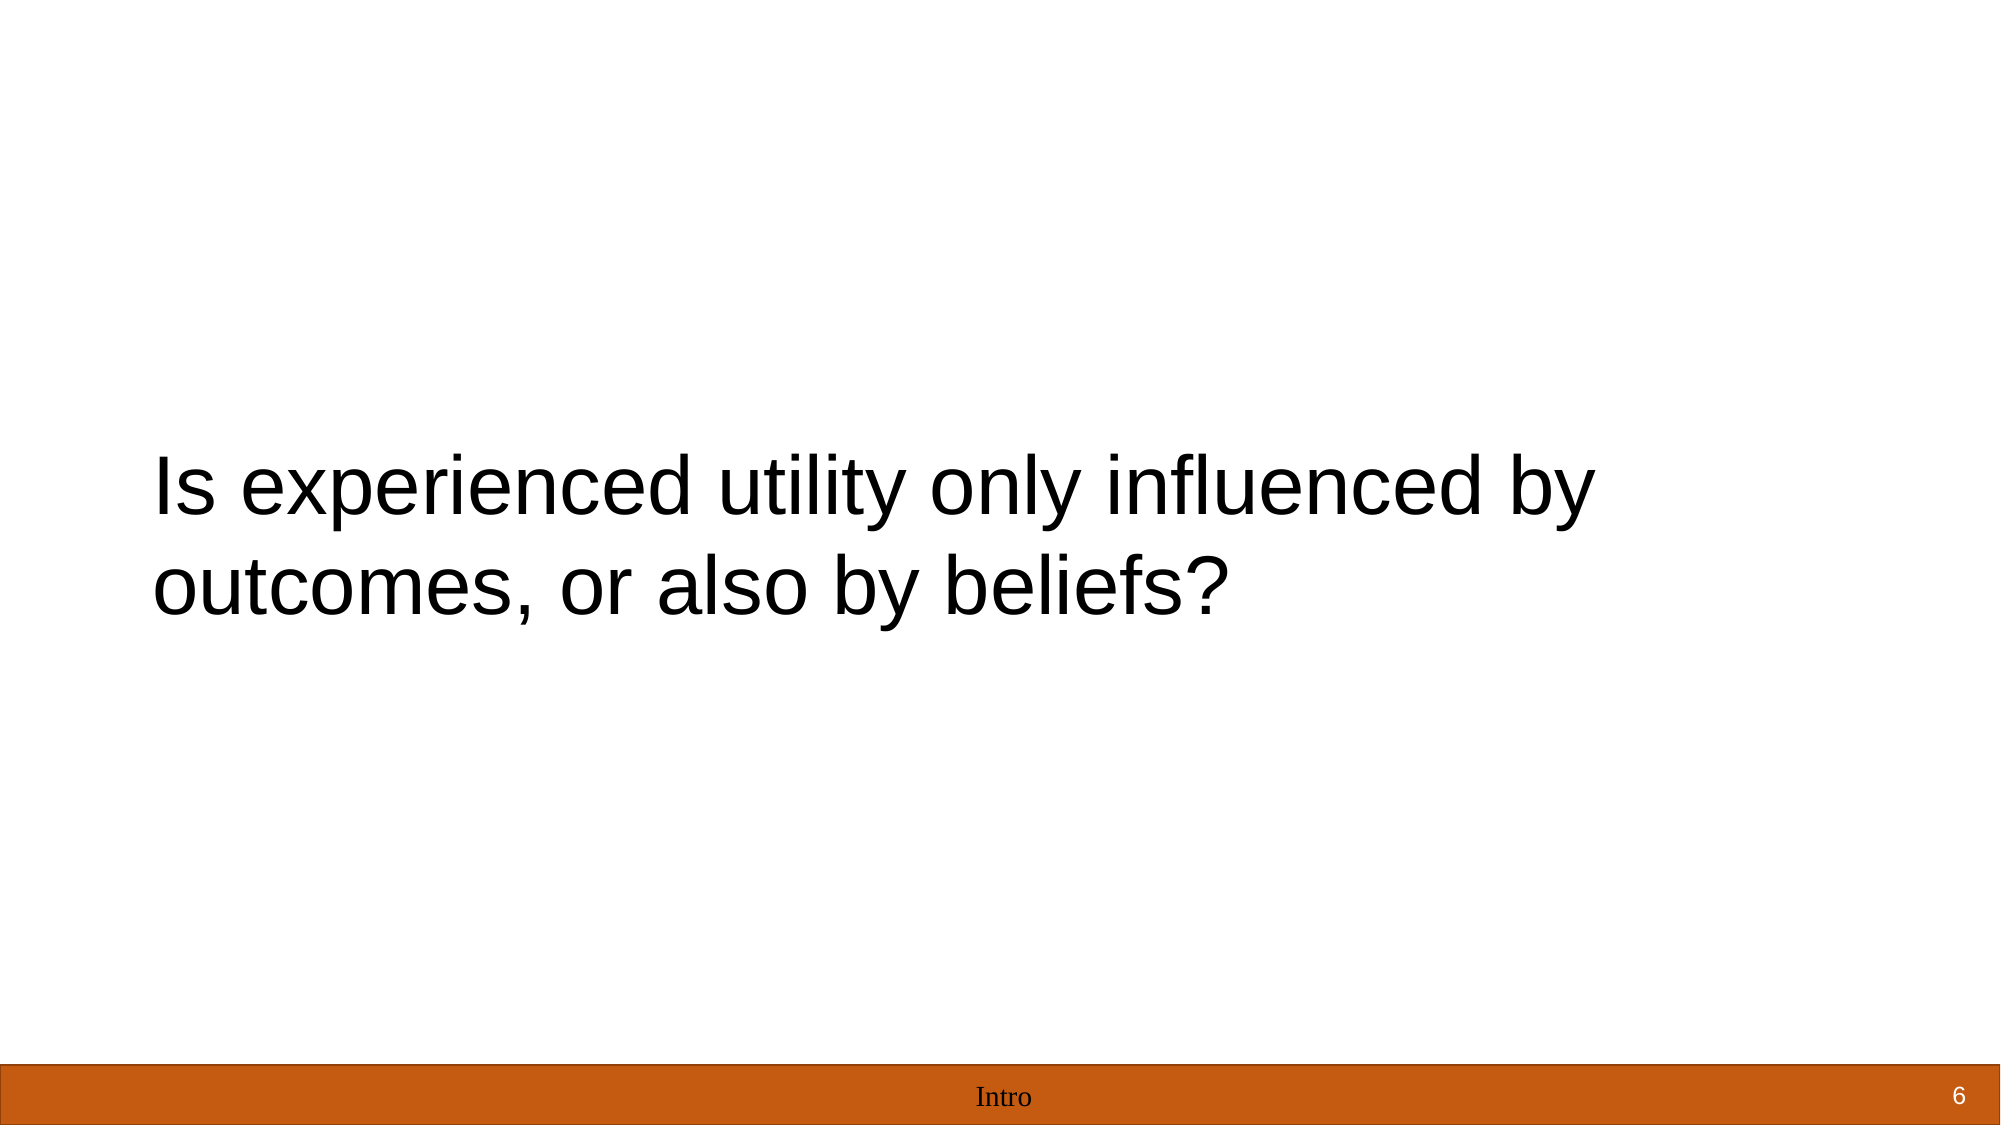

# Is experienced utility only influenced by outcomes, or also by beliefs?
Intro
6